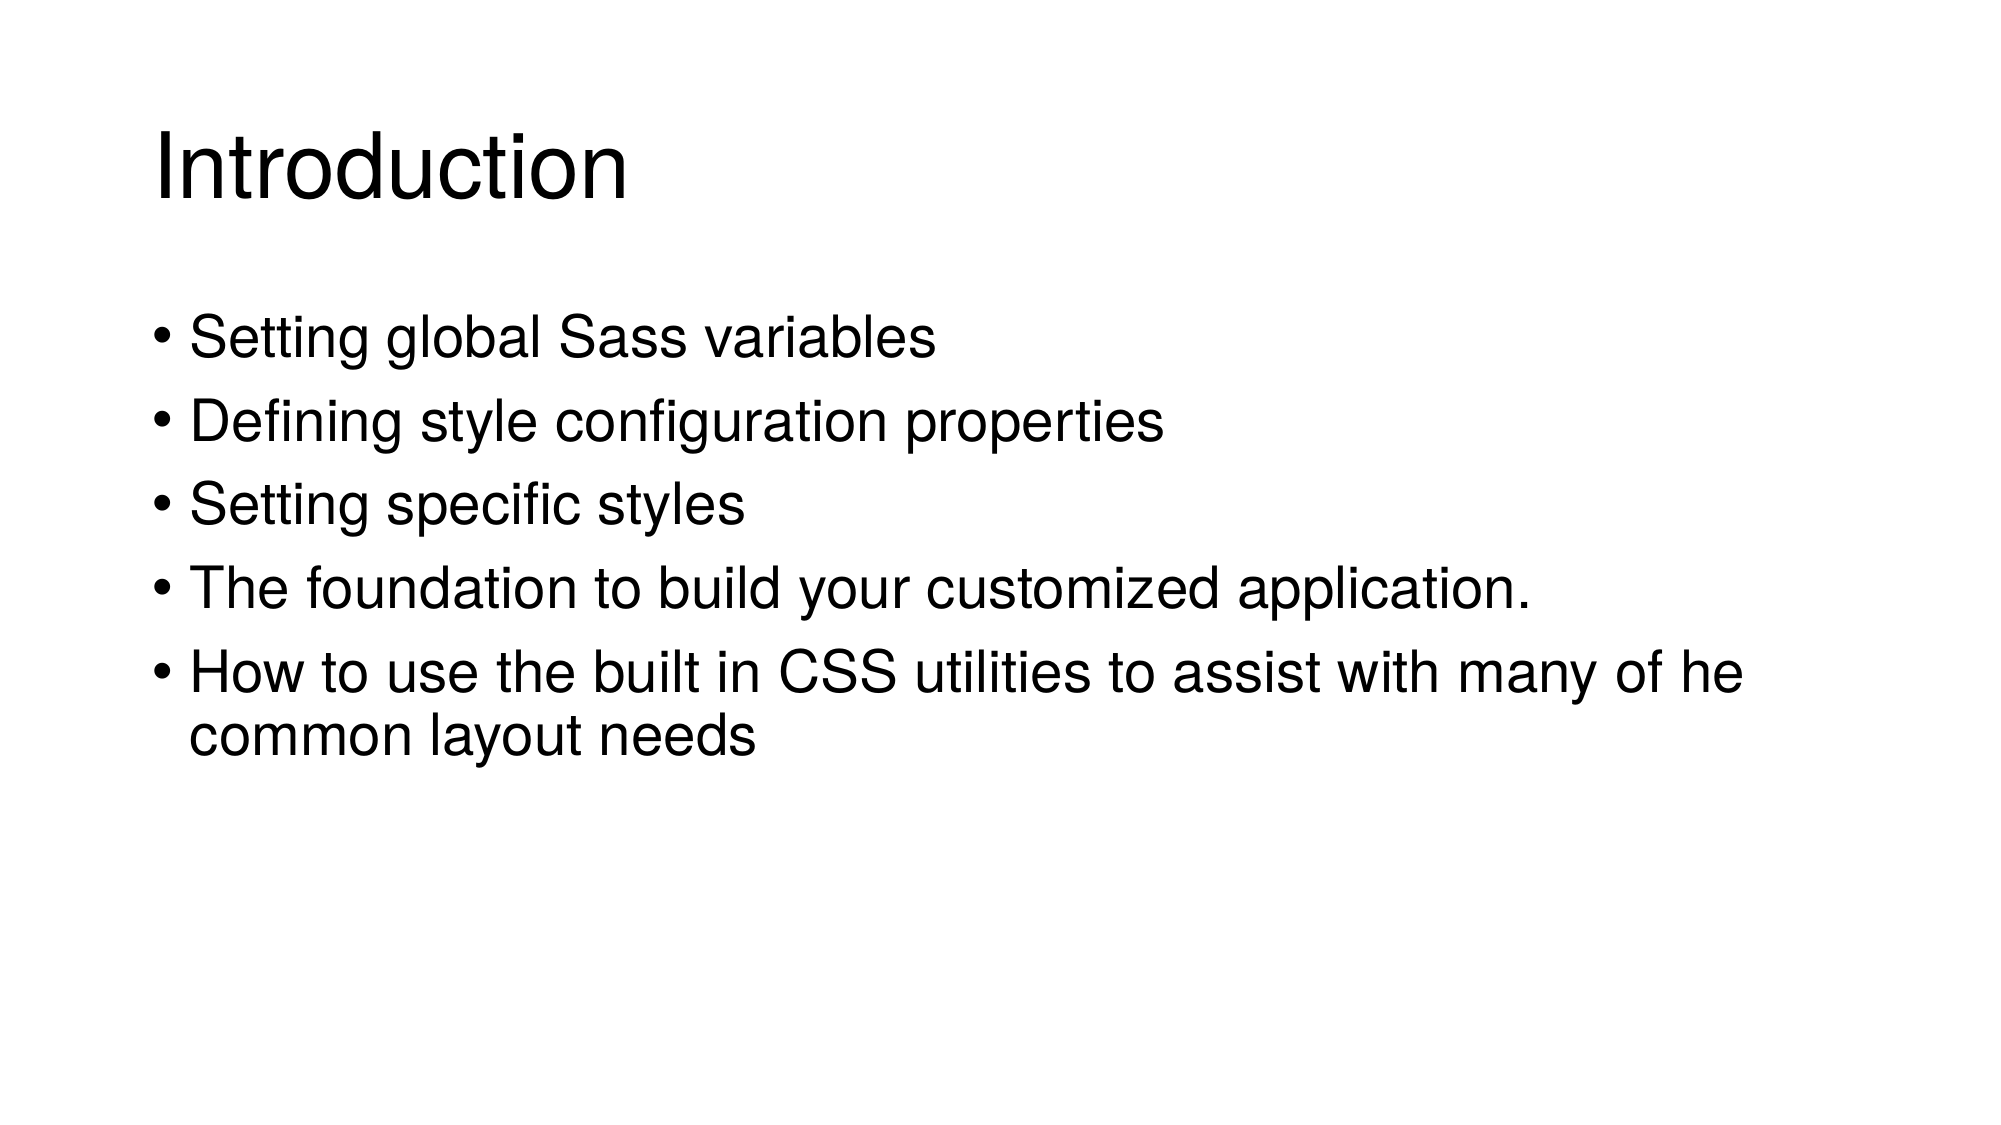

# Introduction
Setting global Sass variables
Defining style configuration properties
Setting specific styles
The foundation to build your customized application.
How to use the built in CSS utilities to assist with many of he common layout needs